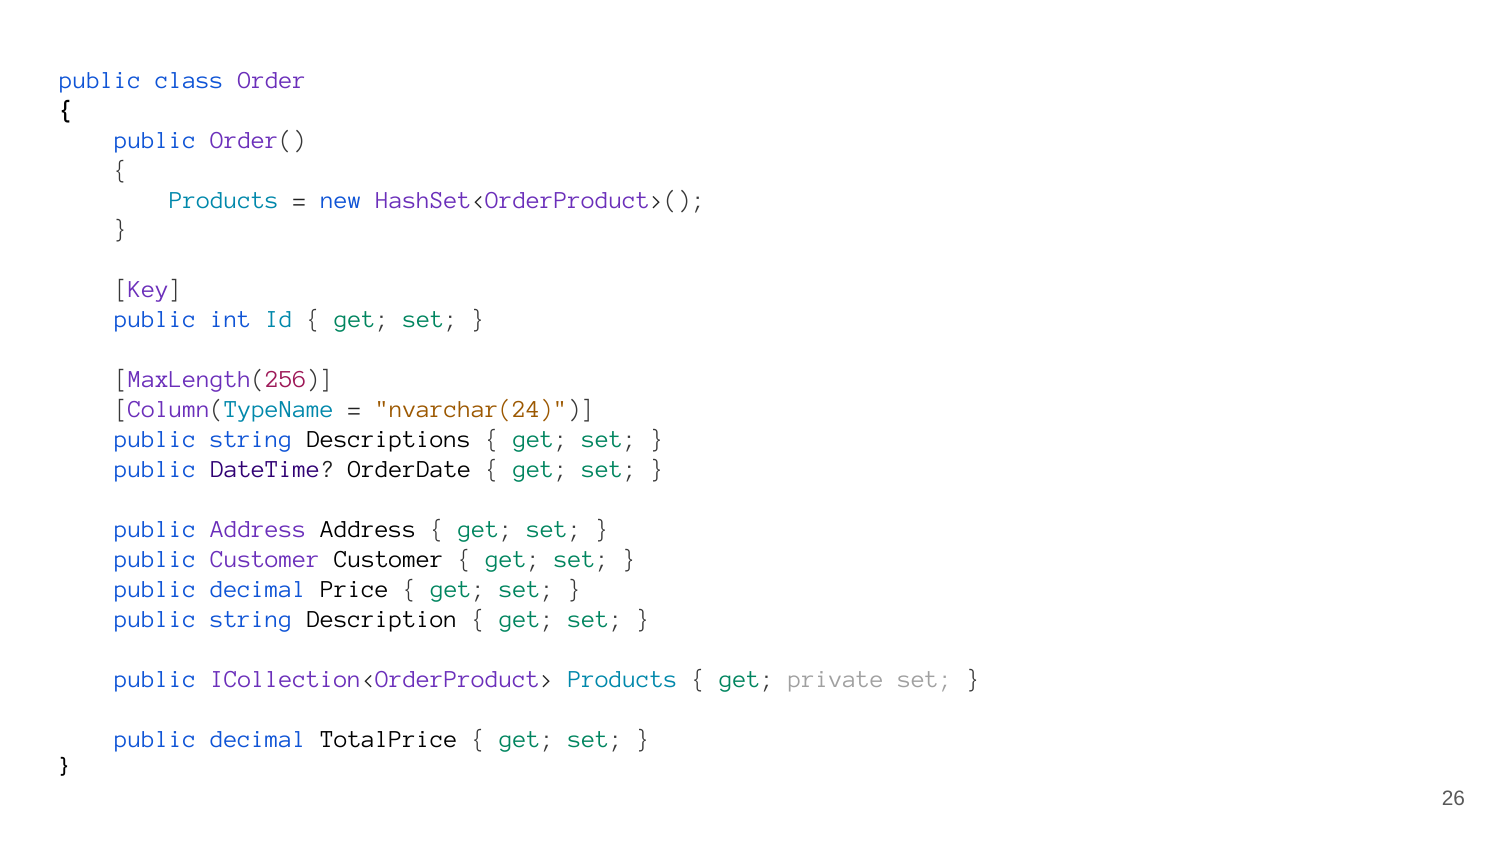

public class Order
{
    public Order()
    {
        Products = new HashSet<OrderProduct>();
    }
    [Key]
    public int Id { get; set; }
    [MaxLength(256)]
    [Column(TypeName = "nvarchar(24)")]
    public string Descriptions { get; set; }
    public DateTime? OrderDate { get; set; }
    public Address Address { get; set; }
    public Customer Customer { get; set; }
    public decimal Price { get; set; }
    public string Description { get; set; }
    public ICollection<OrderProduct> Products { get; private set; }
    public decimal TotalPrice { get; set; }
}
26